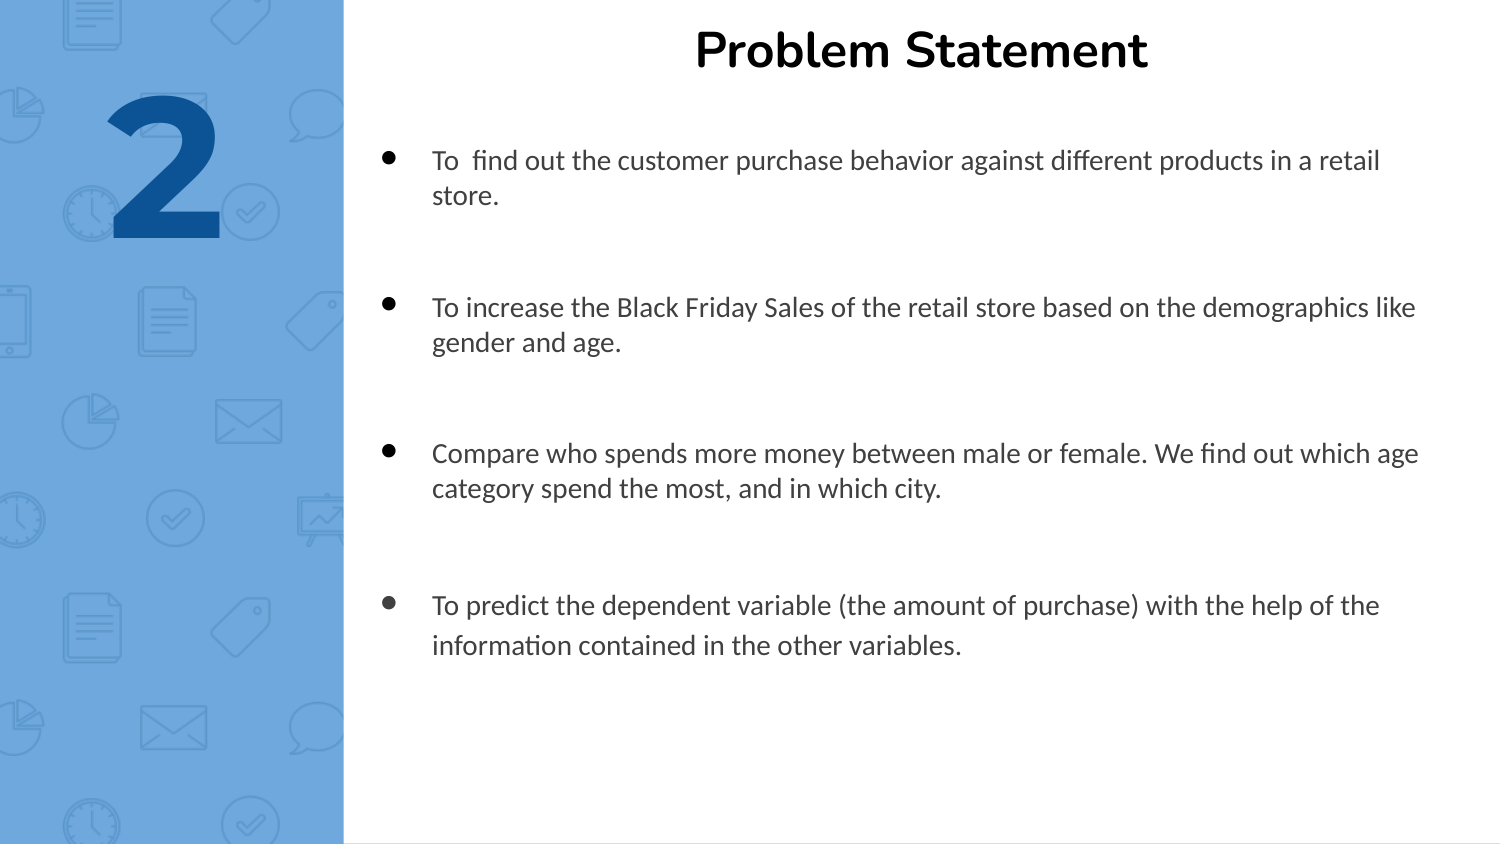

Problem Statement
2
To  find out the customer purchase behavior against different products in a retail store.

To increase the Black Friday Sales of the retail store based on the demographics like gender and age.

Compare who spends more money between male or female. We find out which age category spend the most, and in which city.

To predict the dependent variable (the amount of purchase) with the help of the information contained in the other variables.